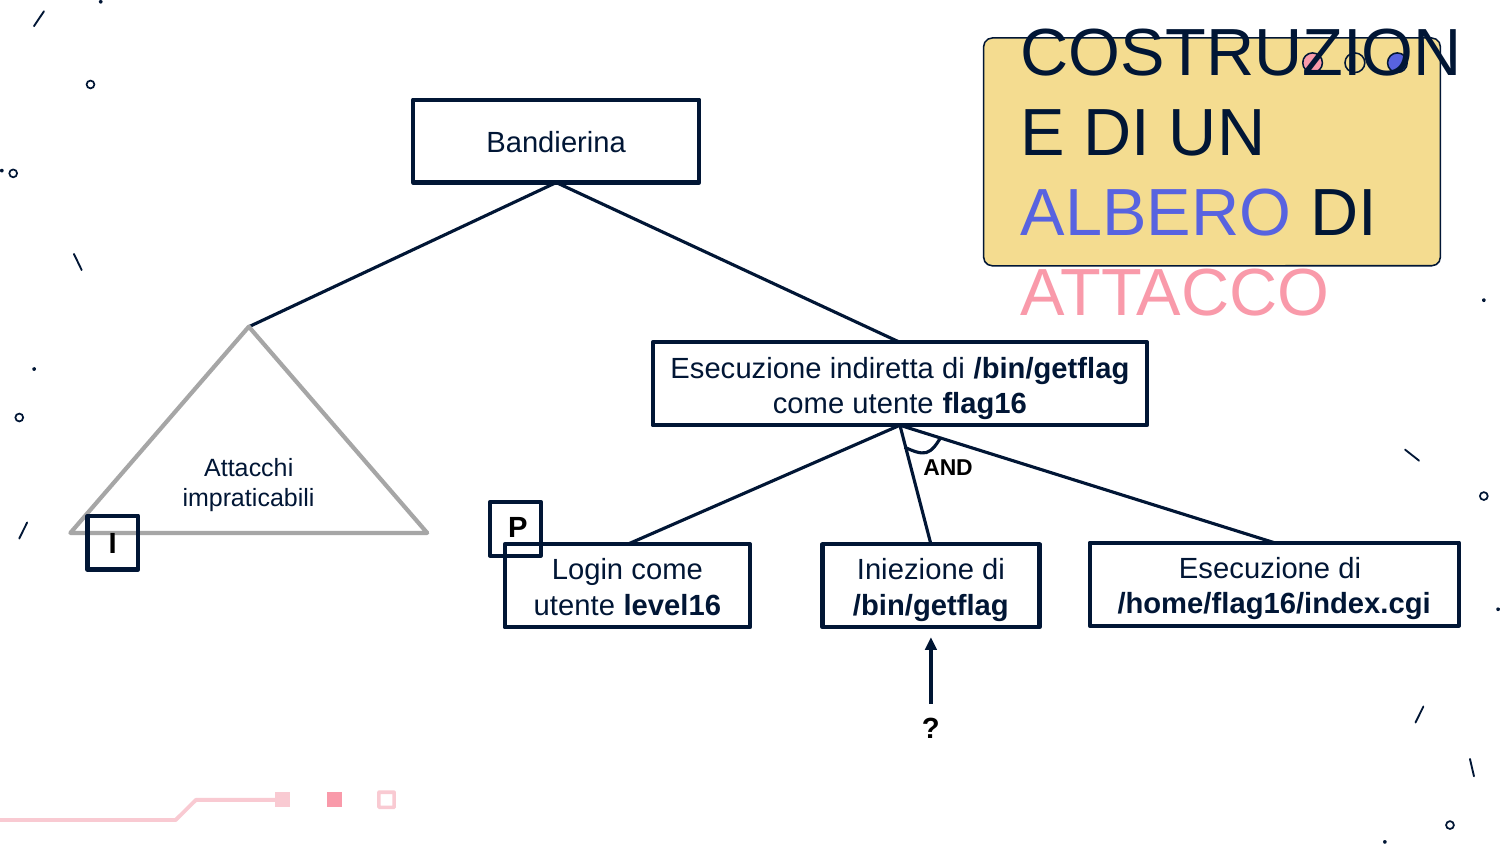

COSTRUZIONE DI UN ALBERO DI  ATTACCO

Bandierina
Attacchi impraticabili
Esecuzione indiretta di /bin/getflag come utente flag16

AND
P

I
Esecuzione di
/home/flag16/index.cgi
Login come utente level16
Iniezione di /bin/getflag
?